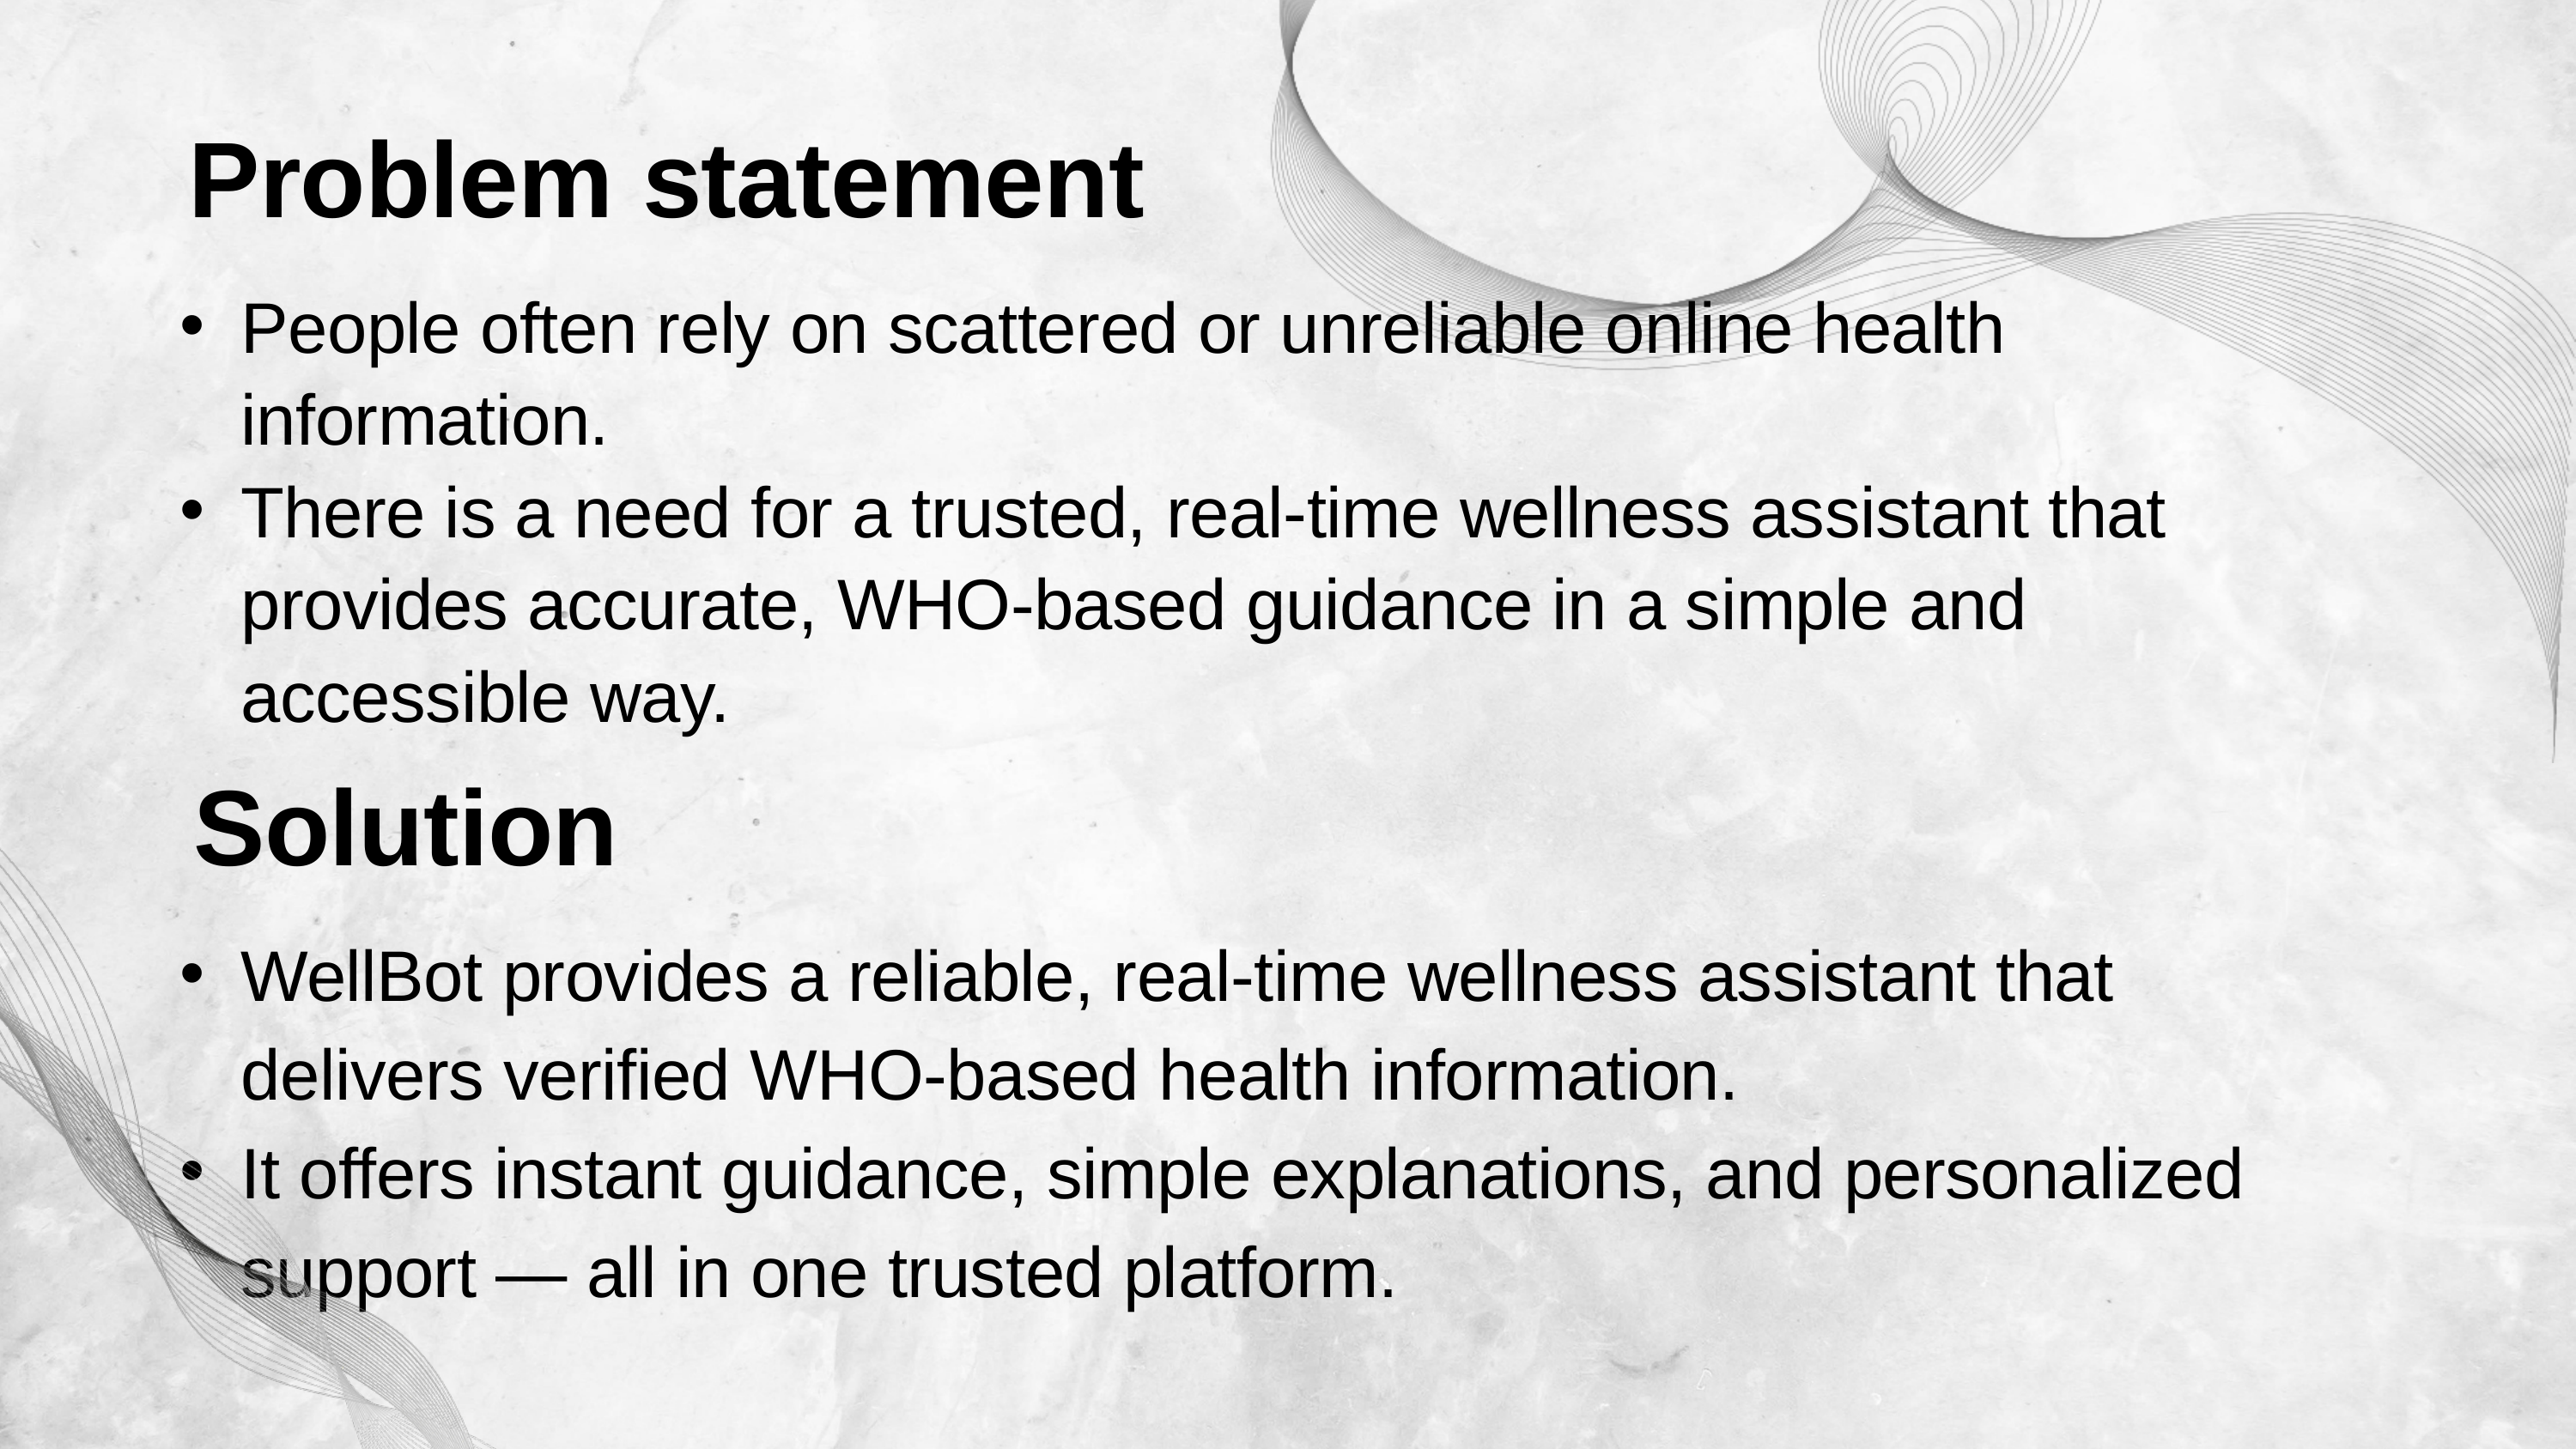

Problem statement
People often rely on scattered or unreliable online health information.
There is a need for a trusted, real-time wellness assistant that provides accurate, WHO-based guidance in a simple and accessible way.

Solution
WellBot provides a reliable, real-time wellness assistant that delivers verified WHO-based health information.
It offers instant guidance, simple explanations, and personalized support — all in one trusted platform.